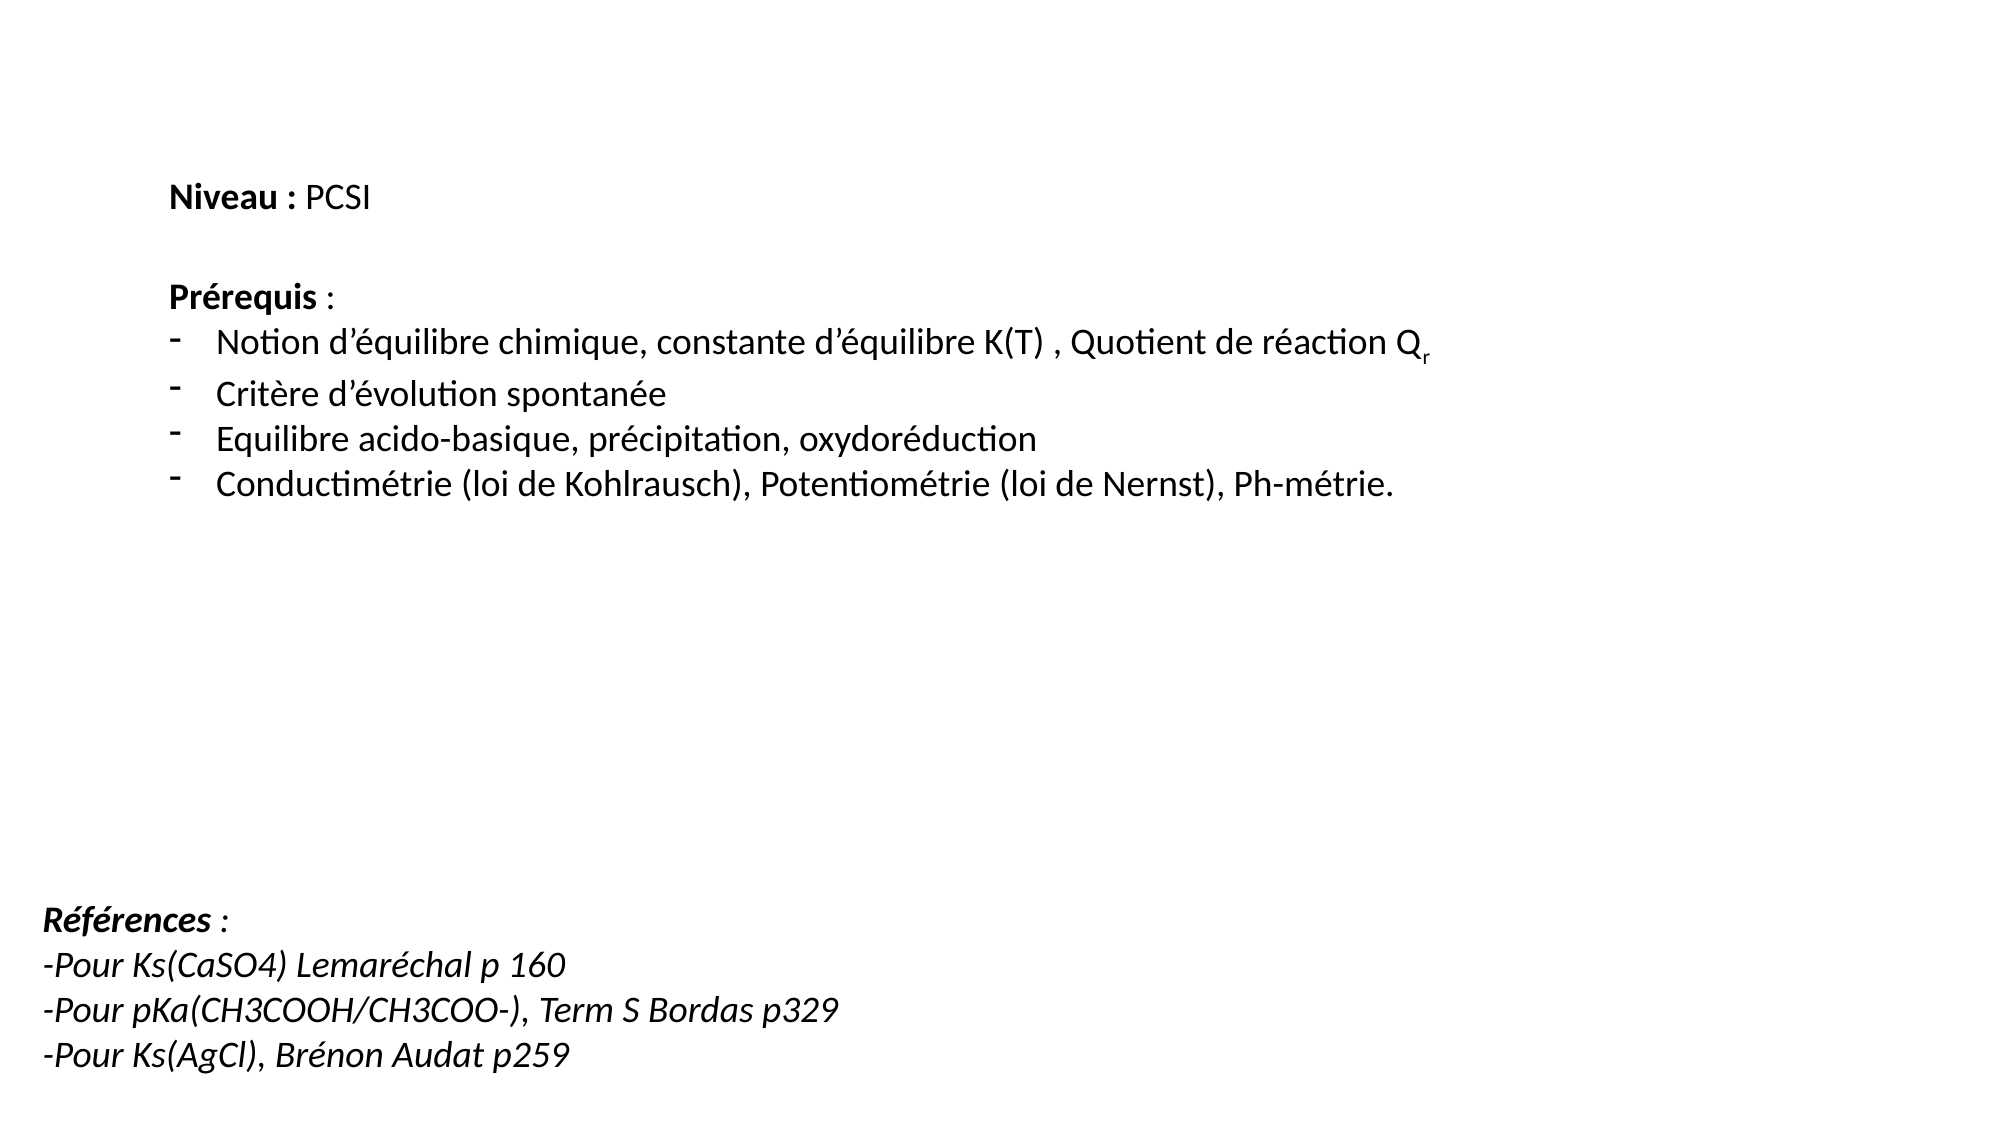

Niveau : PCSI
Prérequis :
Notion d’équilibre chimique, constante d’équilibre K(T) , Quotient de réaction Qr
Critère d’évolution spontanée
Equilibre acido-basique, précipitation, oxydoréduction
Conductimétrie (loi de Kohlrausch), Potentiométrie (loi de Nernst), Ph-métrie.
Références :
-Pour Ks(CaSO4) Lemaréchal p 160
-Pour pKa(CH3COOH/CH3COO-), Term S Bordas p329
-Pour Ks(AgCl), Brénon Audat p259